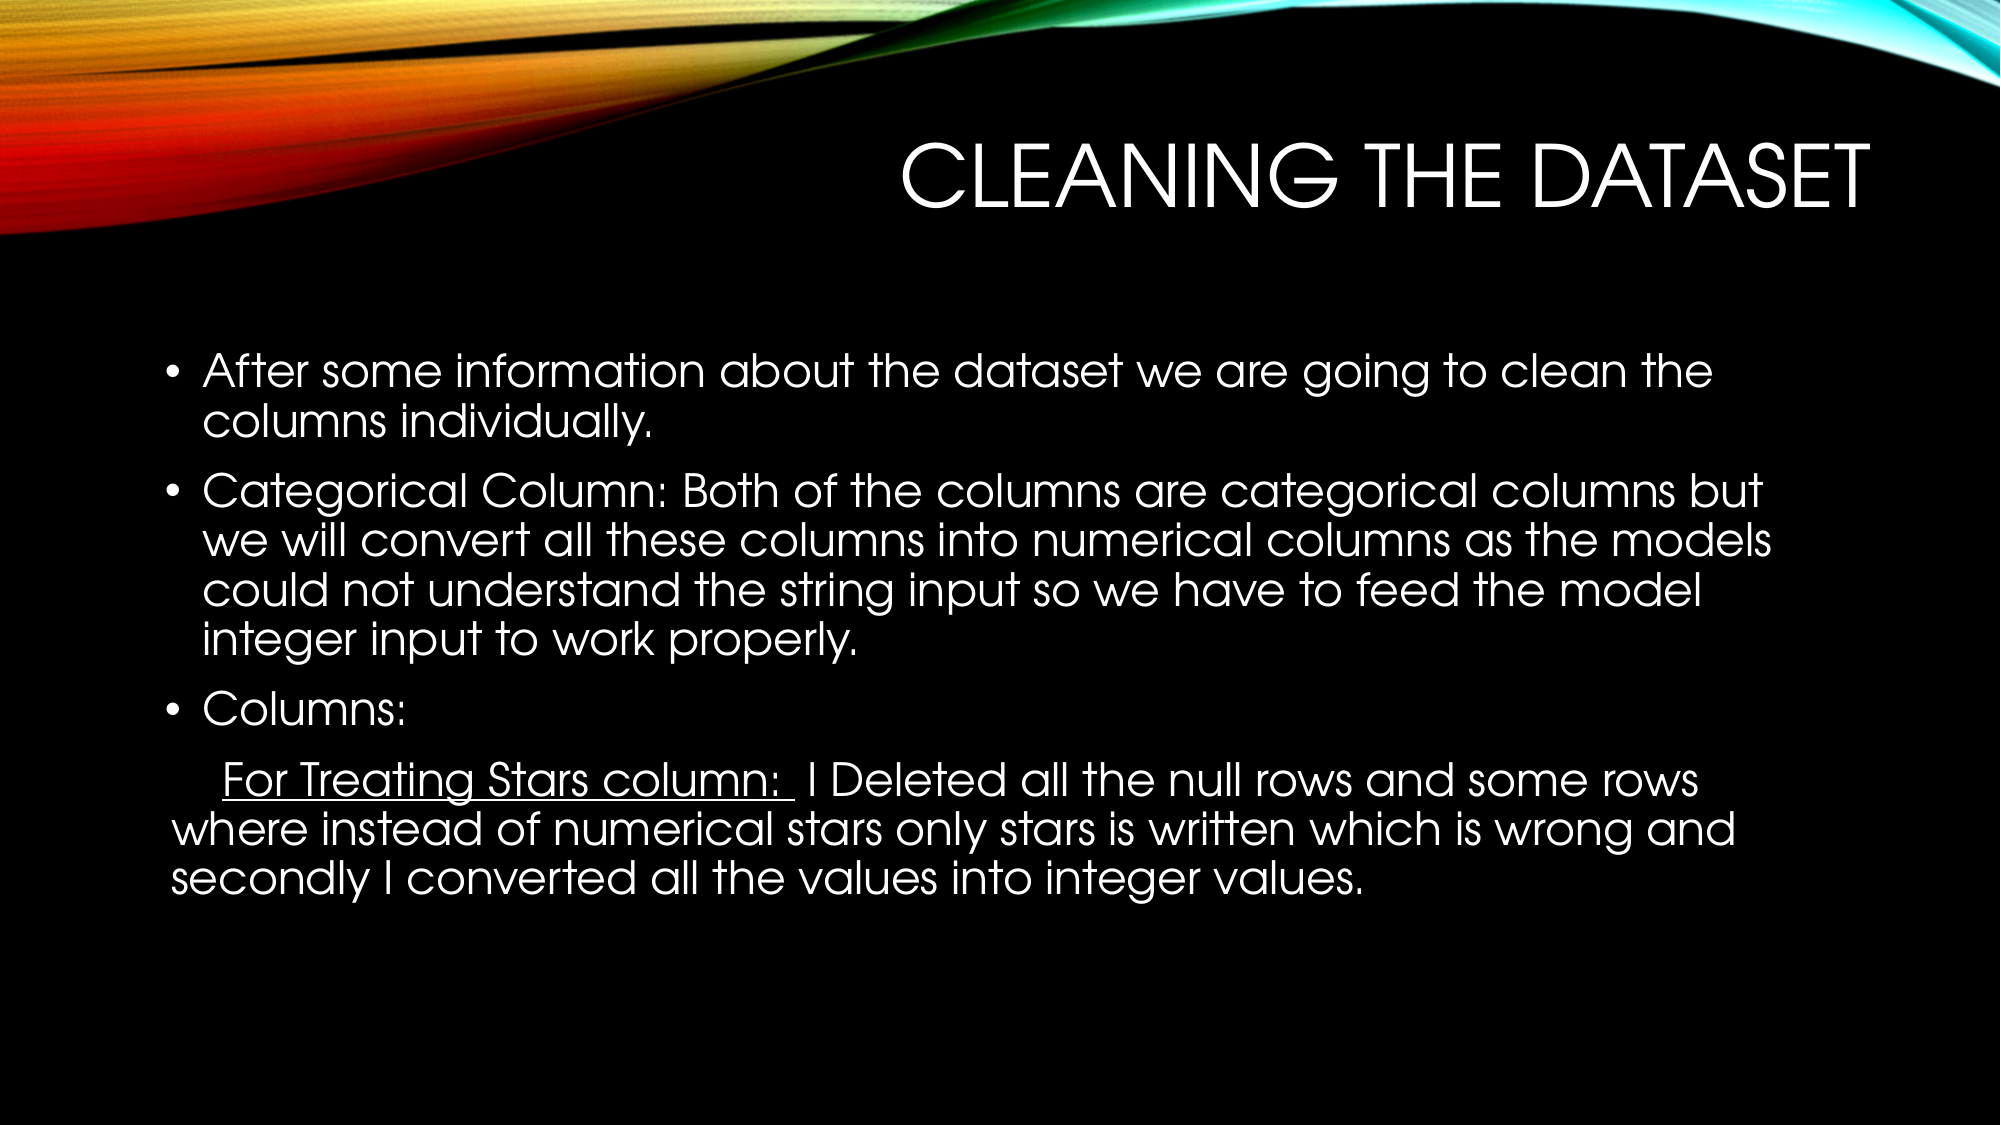

# Cleaning The Dataset
After some information about the dataset we are going to clean the columns individually.
Categorical Column: Both of the columns are categorical columns but we will convert all these columns into numerical columns as the models could not understand the string input so we have to feed the model integer input to work properly.
Columns:
    For Treating Stars column:  I Deleted all the null rows and some rows where instead of numerical stars only stars is written which is wrong and secondly I converted all the values into integer values.